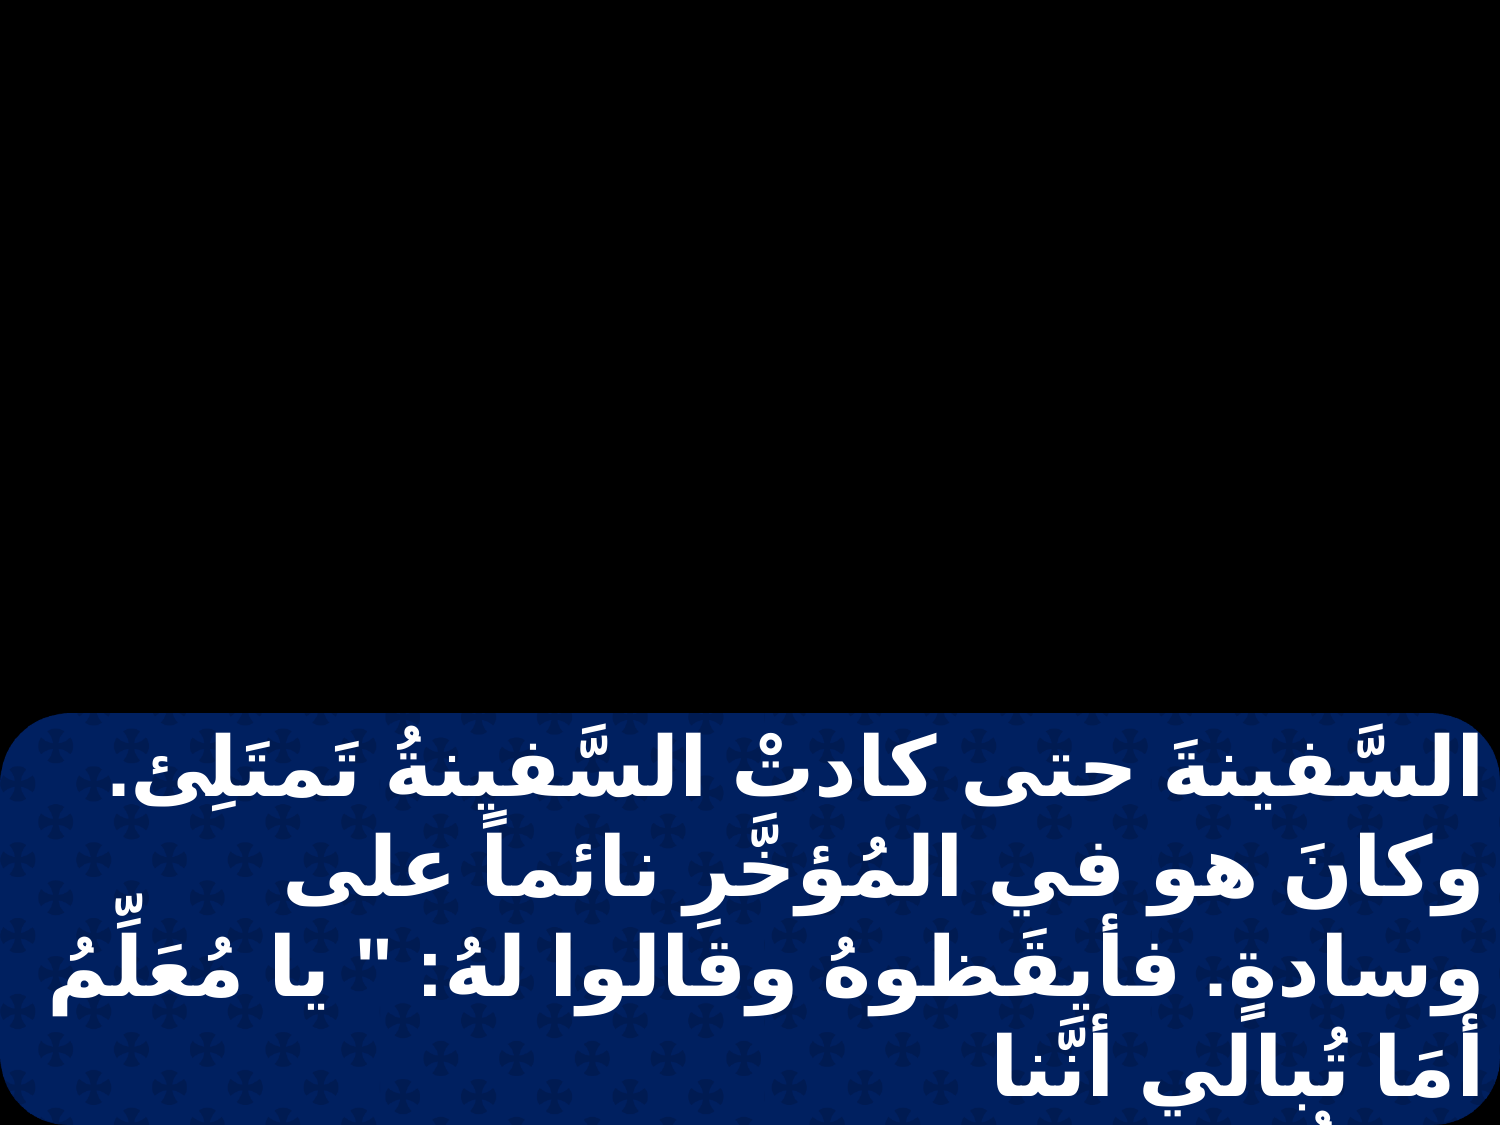

السَّفينةَ حتى كادتْ السَّفينةُ تَمتَلِئ. وكانَ هو في المُؤخَّرِ نائماً على وسادةٍ. فأيقَظوهُ وقالوا لهُ: " يا مُعَلِّمُ أمَا تُبالي أنَّنا
نَهْلِكُ؟ " فقامَ وانتهر الرِّيحَ، وقال لِلبَحرِ: " اسْكُتْ واِبكَم